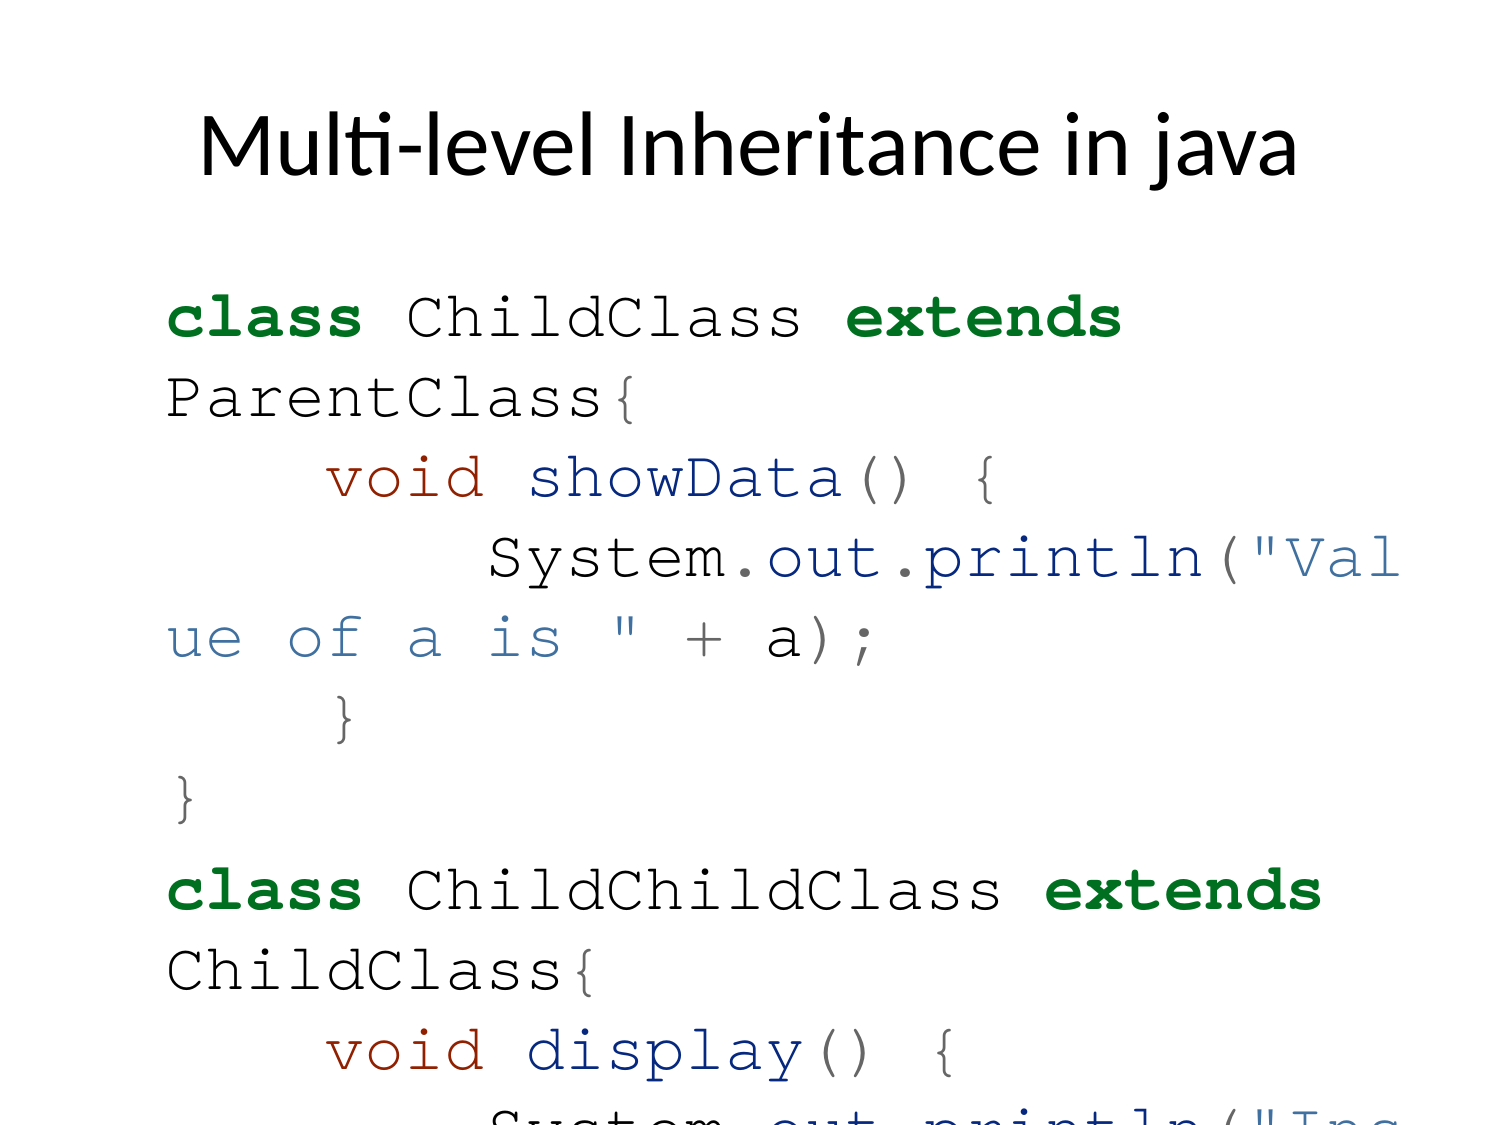

# Multi-level Inheritance in java
class ChildClass extends ParentClass{
    void showData() {
        System.out.println("Value of a is " + a);
    }
}
class ChildChildClass extends ChildClass{
    void display() {
        System.out.println("Inside ChildChildClass!");
    }
}